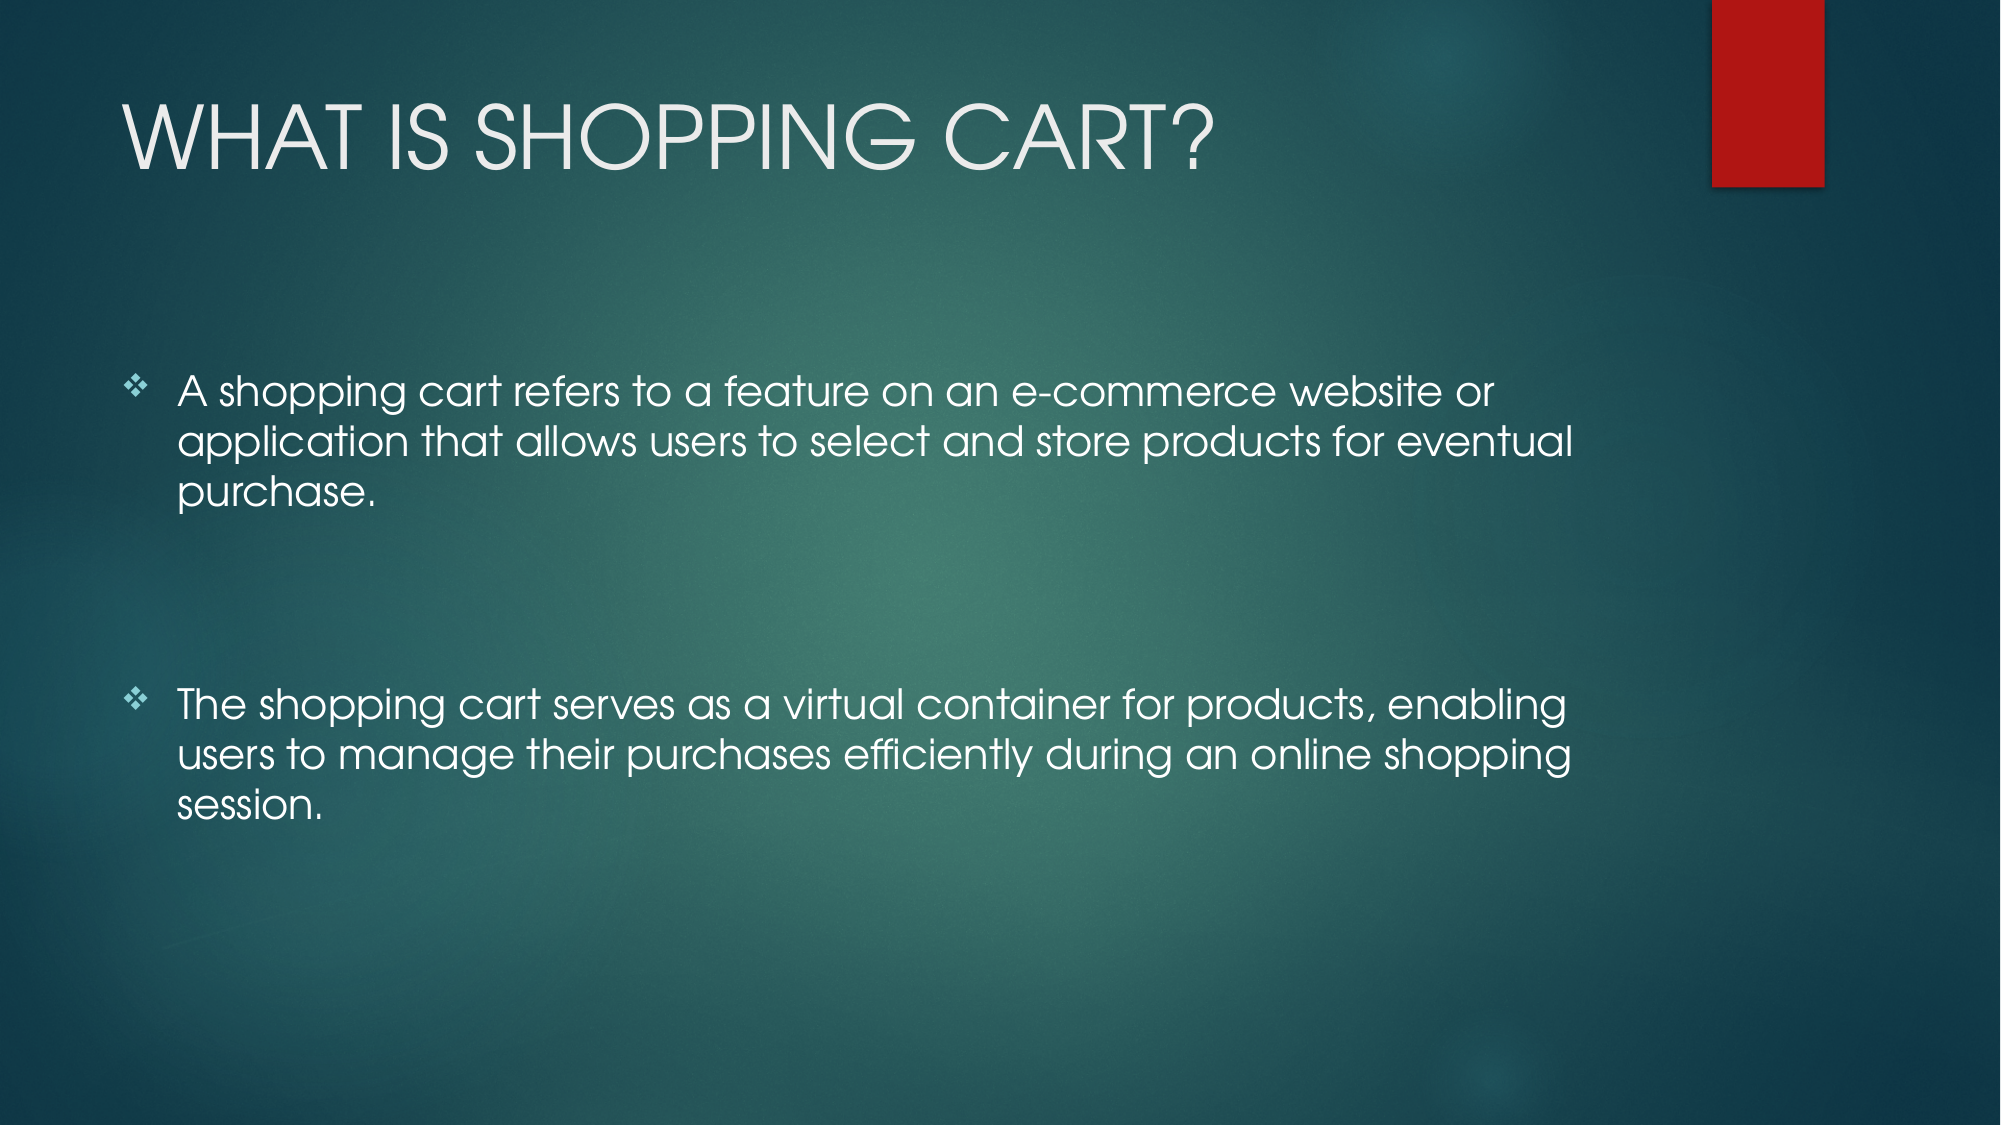

# WHAT IS SHOPPING CART?

A shopping cart refers to a feature on an e-commerce website or application that allows users to select and store products for eventual purchase.

The shopping cart serves as a virtual container for products, enabling users to manage their purchases efficiently during an online shopping session.